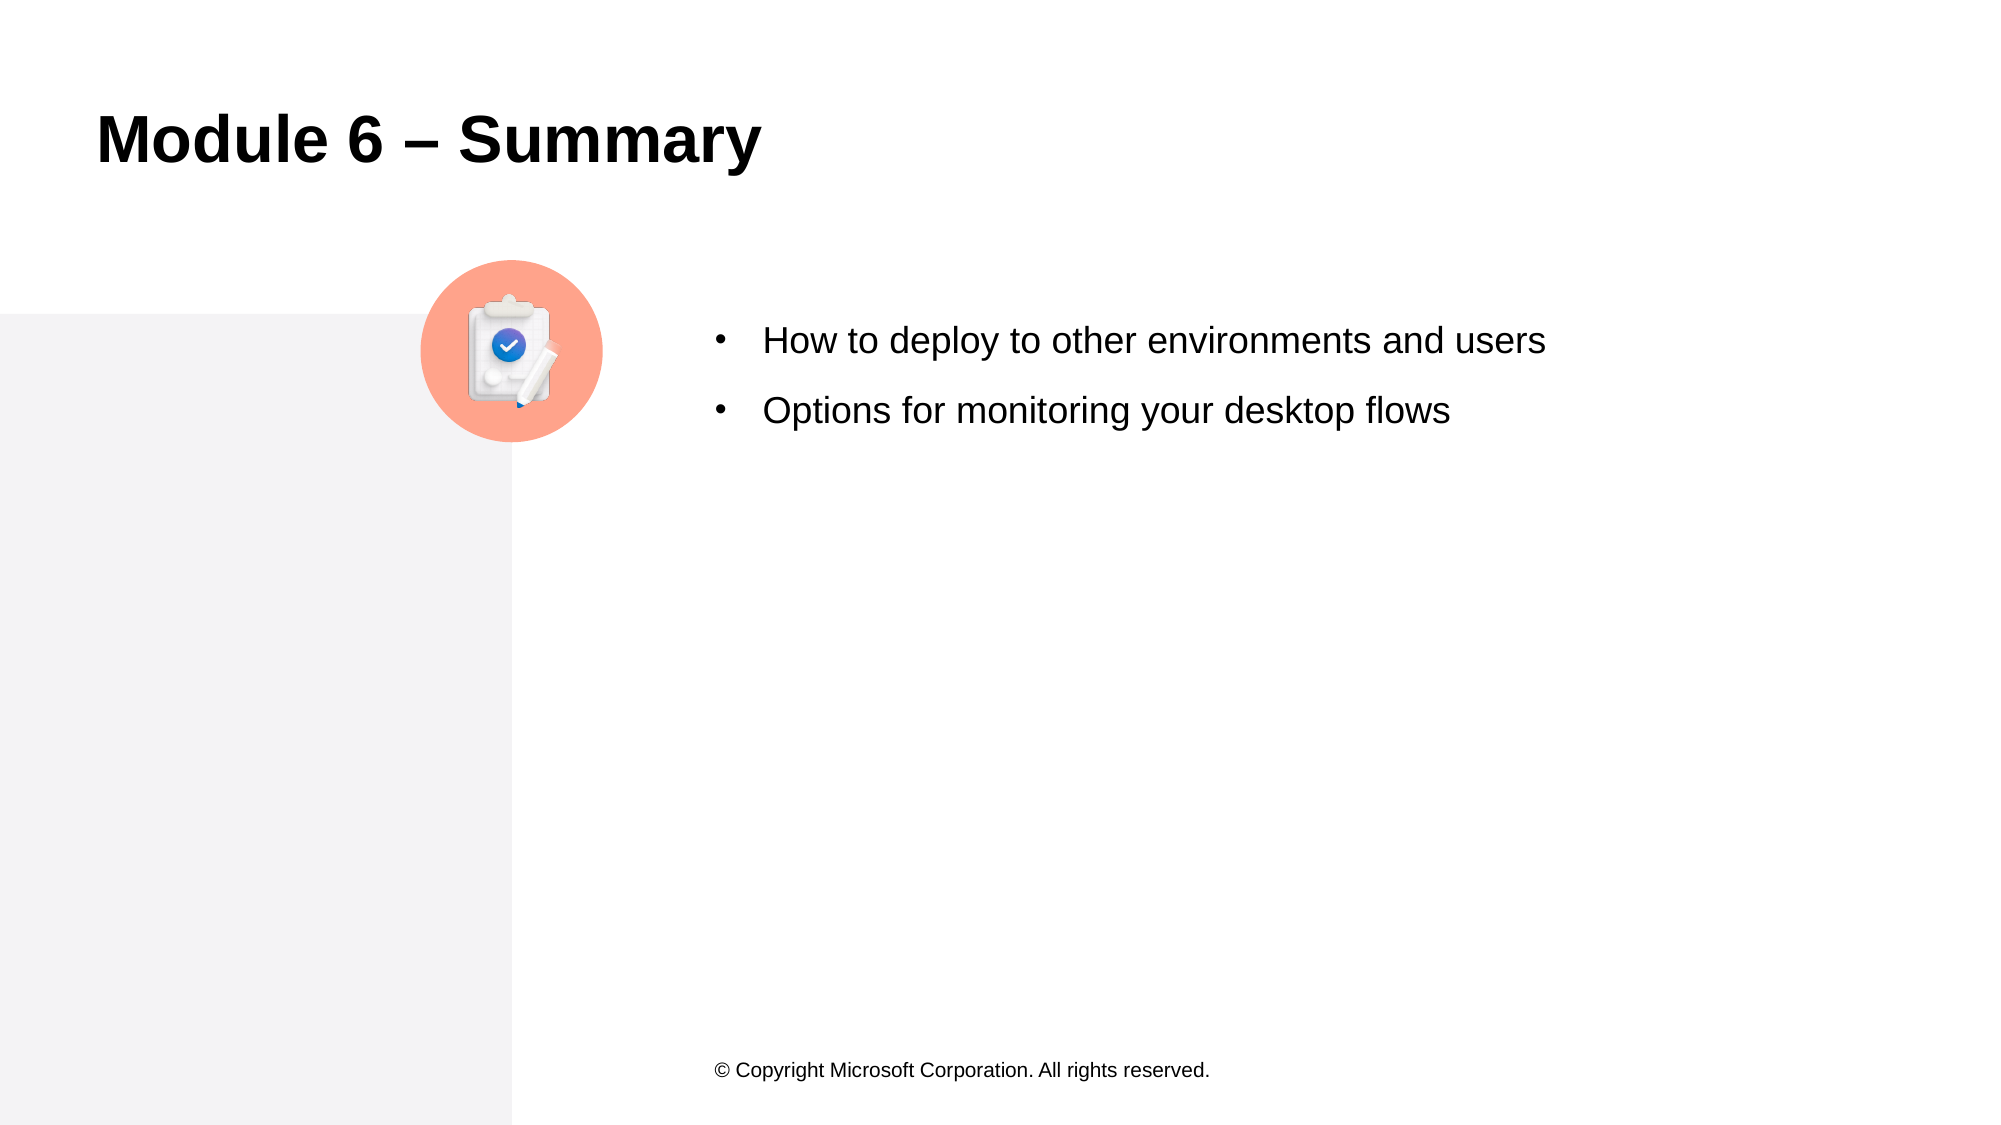

# Module 6 – Summary
How to deploy to other environments and users
Options for monitoring your desktop flows